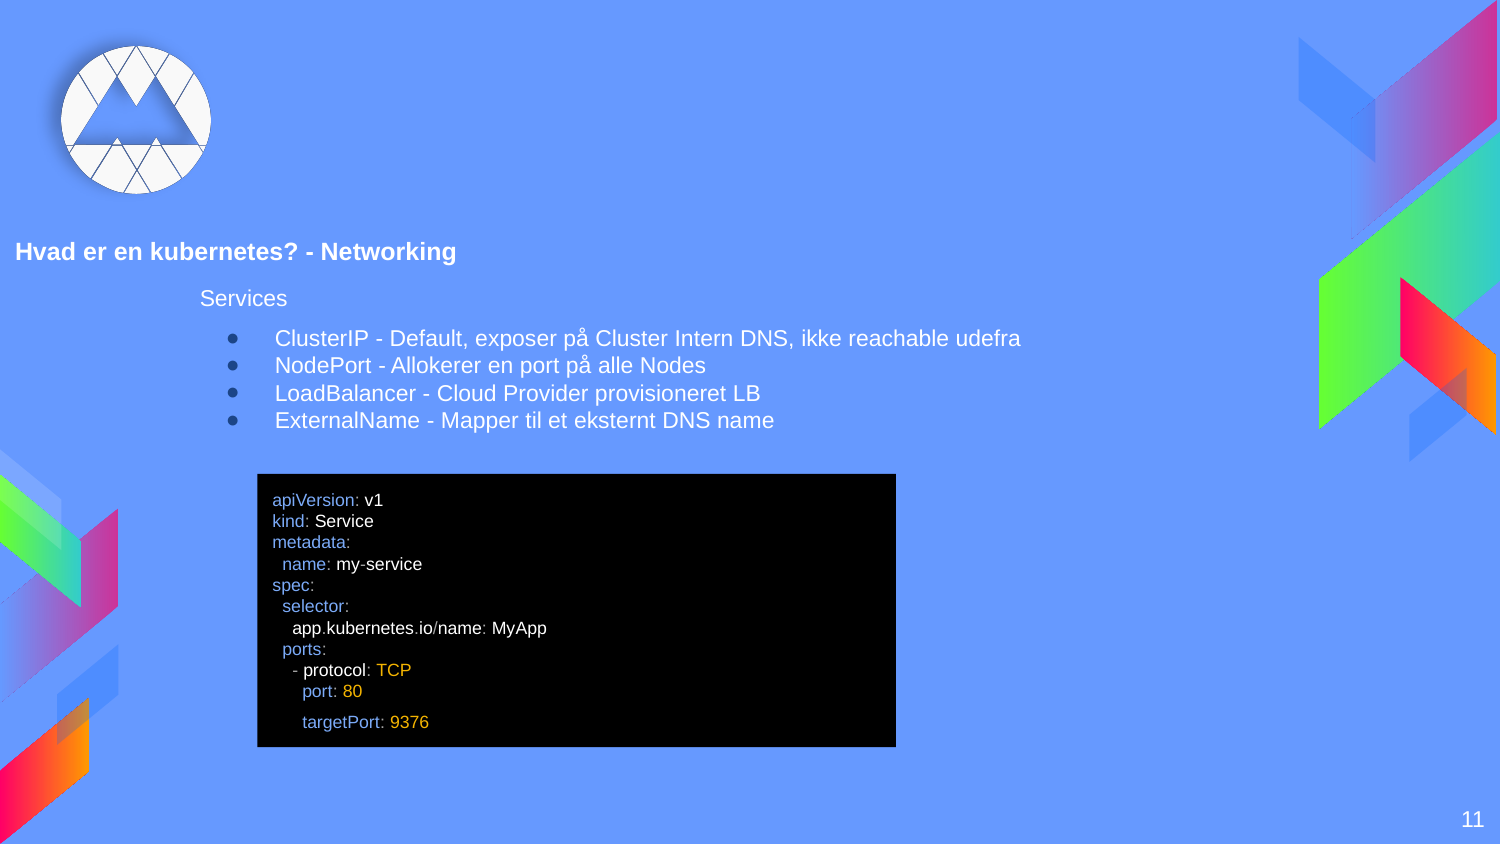

# Hvad er en kubernetes? - Networking
Services
ClusterIP - Default, exposer på Cluster Intern DNS, ikke reachable udefra
NodePort - Allokerer en port på alle Nodes
LoadBalancer - Cloud Provider provisioneret LB
ExternalName - Mapper til et eksternt DNS name

apiVersion: v1
kind: Service
metadata:
  name: my-service
spec:
  selector:
    app.kubernetes.io/name: MyApp
  ports:
    - protocol: TCP
      port: 80
      targetPort: 9376
11